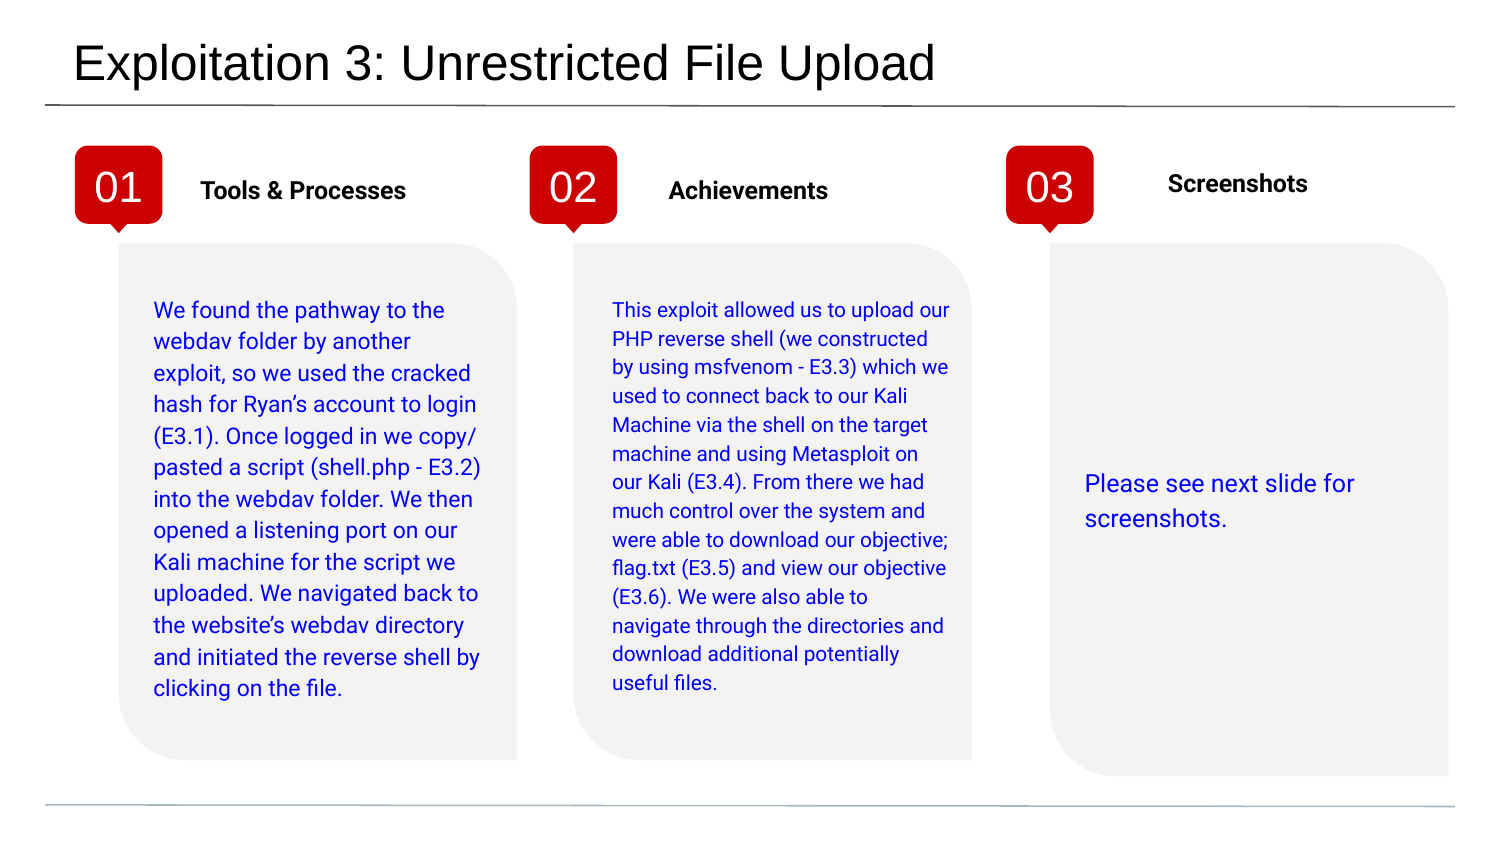

# Exploitation 3: Unrestricted File Upload
01

02

03

Screenshots
Tools & Processes
Achievements

We found the pathway to the webdav folder by another exploit, so we used the cracked hash for Ryan’s account to login (E3.1). Once logged in we copy/ pasted a script (shell.php - E3.2) into the webdav folder. We then opened a listening port on our Kali machine for the script we uploaded. We navigated back to the website’s webdav directory and initiated the reverse shell by clicking on the file.

This exploit allowed us to upload our PHP reverse shell (we constructed by using msfvenom - E3.3) which we used to connect back to our Kali Machine via the shell on the target machine and using Metasploit on our Kali (E3.4). From there we had much control over the system and were able to download our objective; flag.txt (E3.5) and view our objective (E3.6). We were also able to navigate through the directories and download additional potentially useful files.
Please see next slide for screenshots.